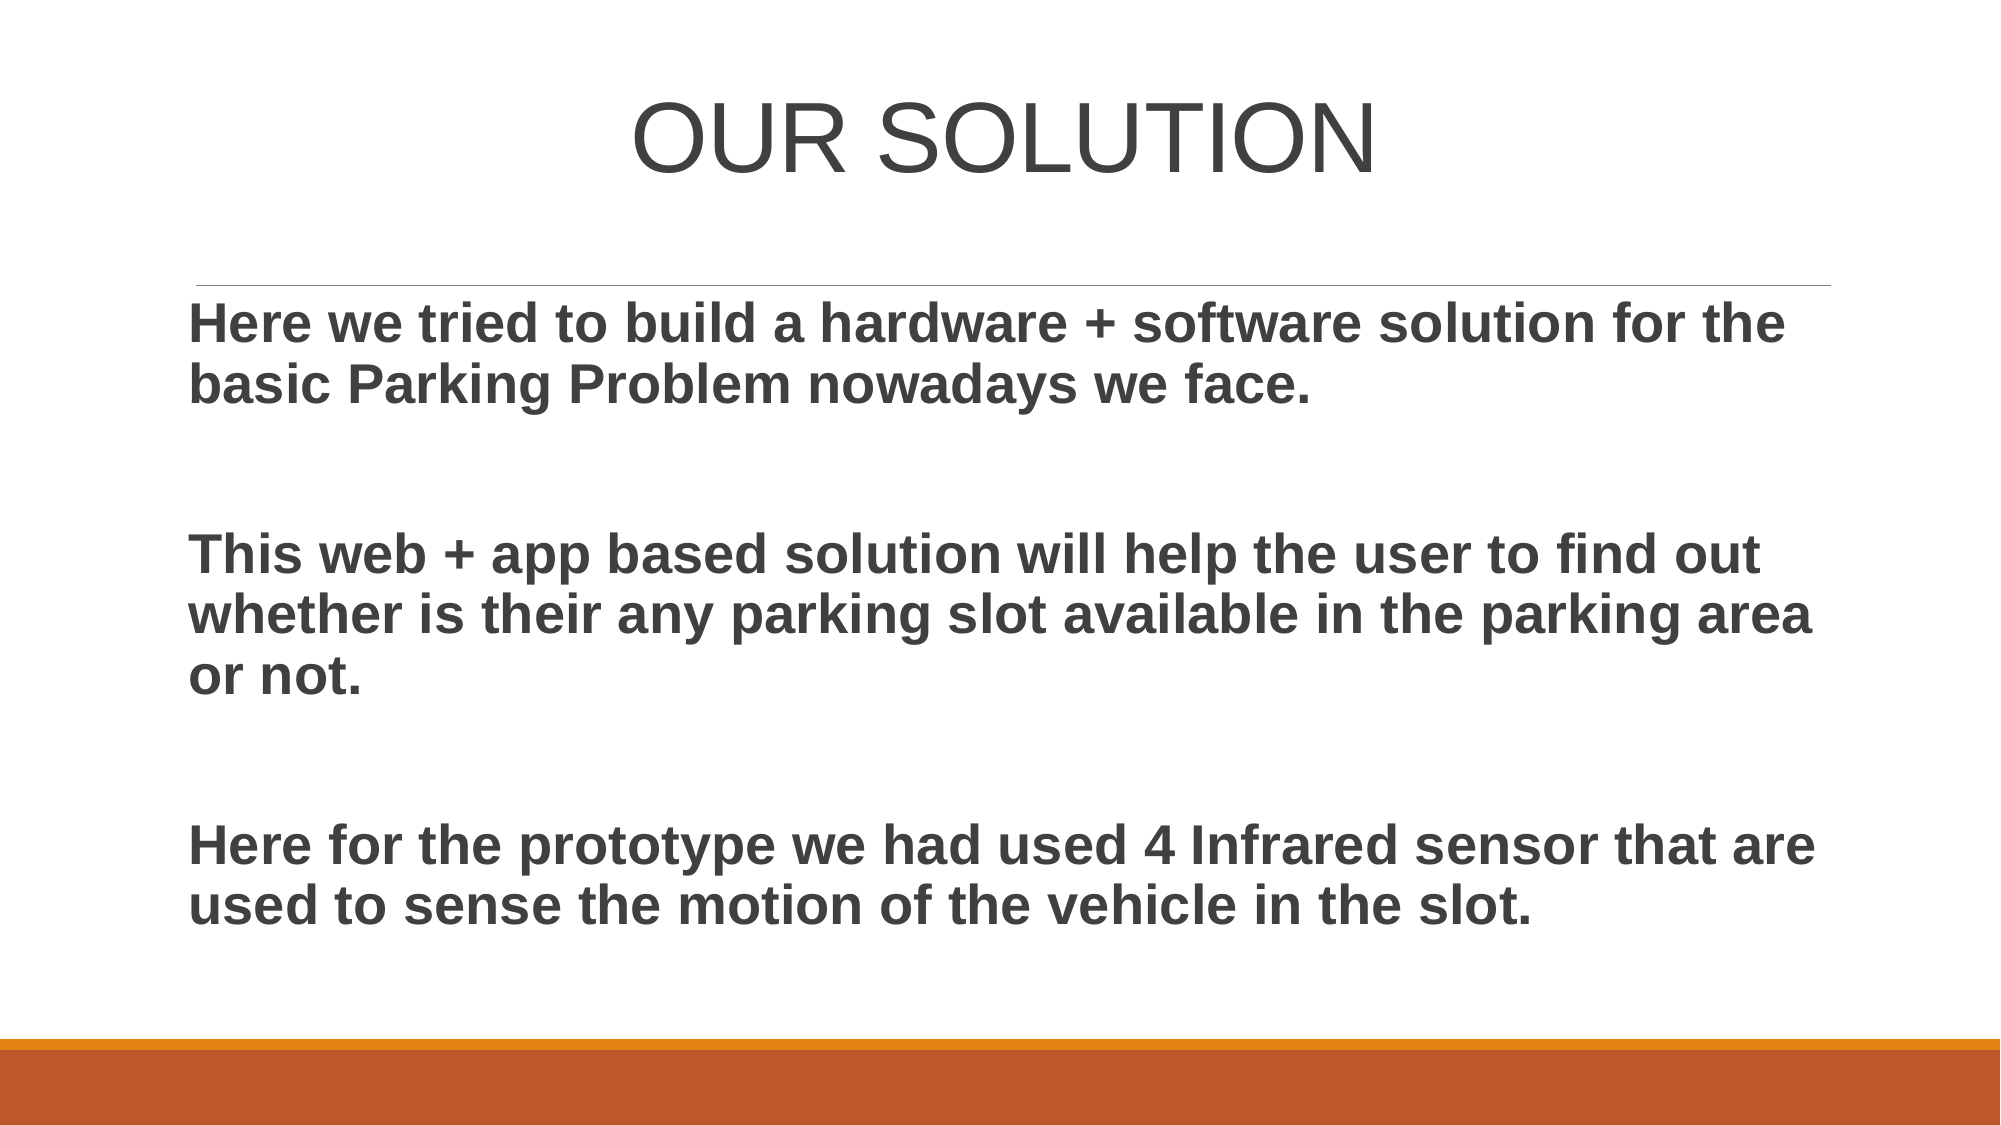

# OUR SOLUTION
Here we tried to build a hardware + software solution for the basic Parking Problem nowadays we face.

This web + app based solution will help the user to find out whether is their any parking slot available in the parking area or not.

Here for the prototype we had used 4 Infrared sensor that are used to sense the motion of the vehicle in the slot.